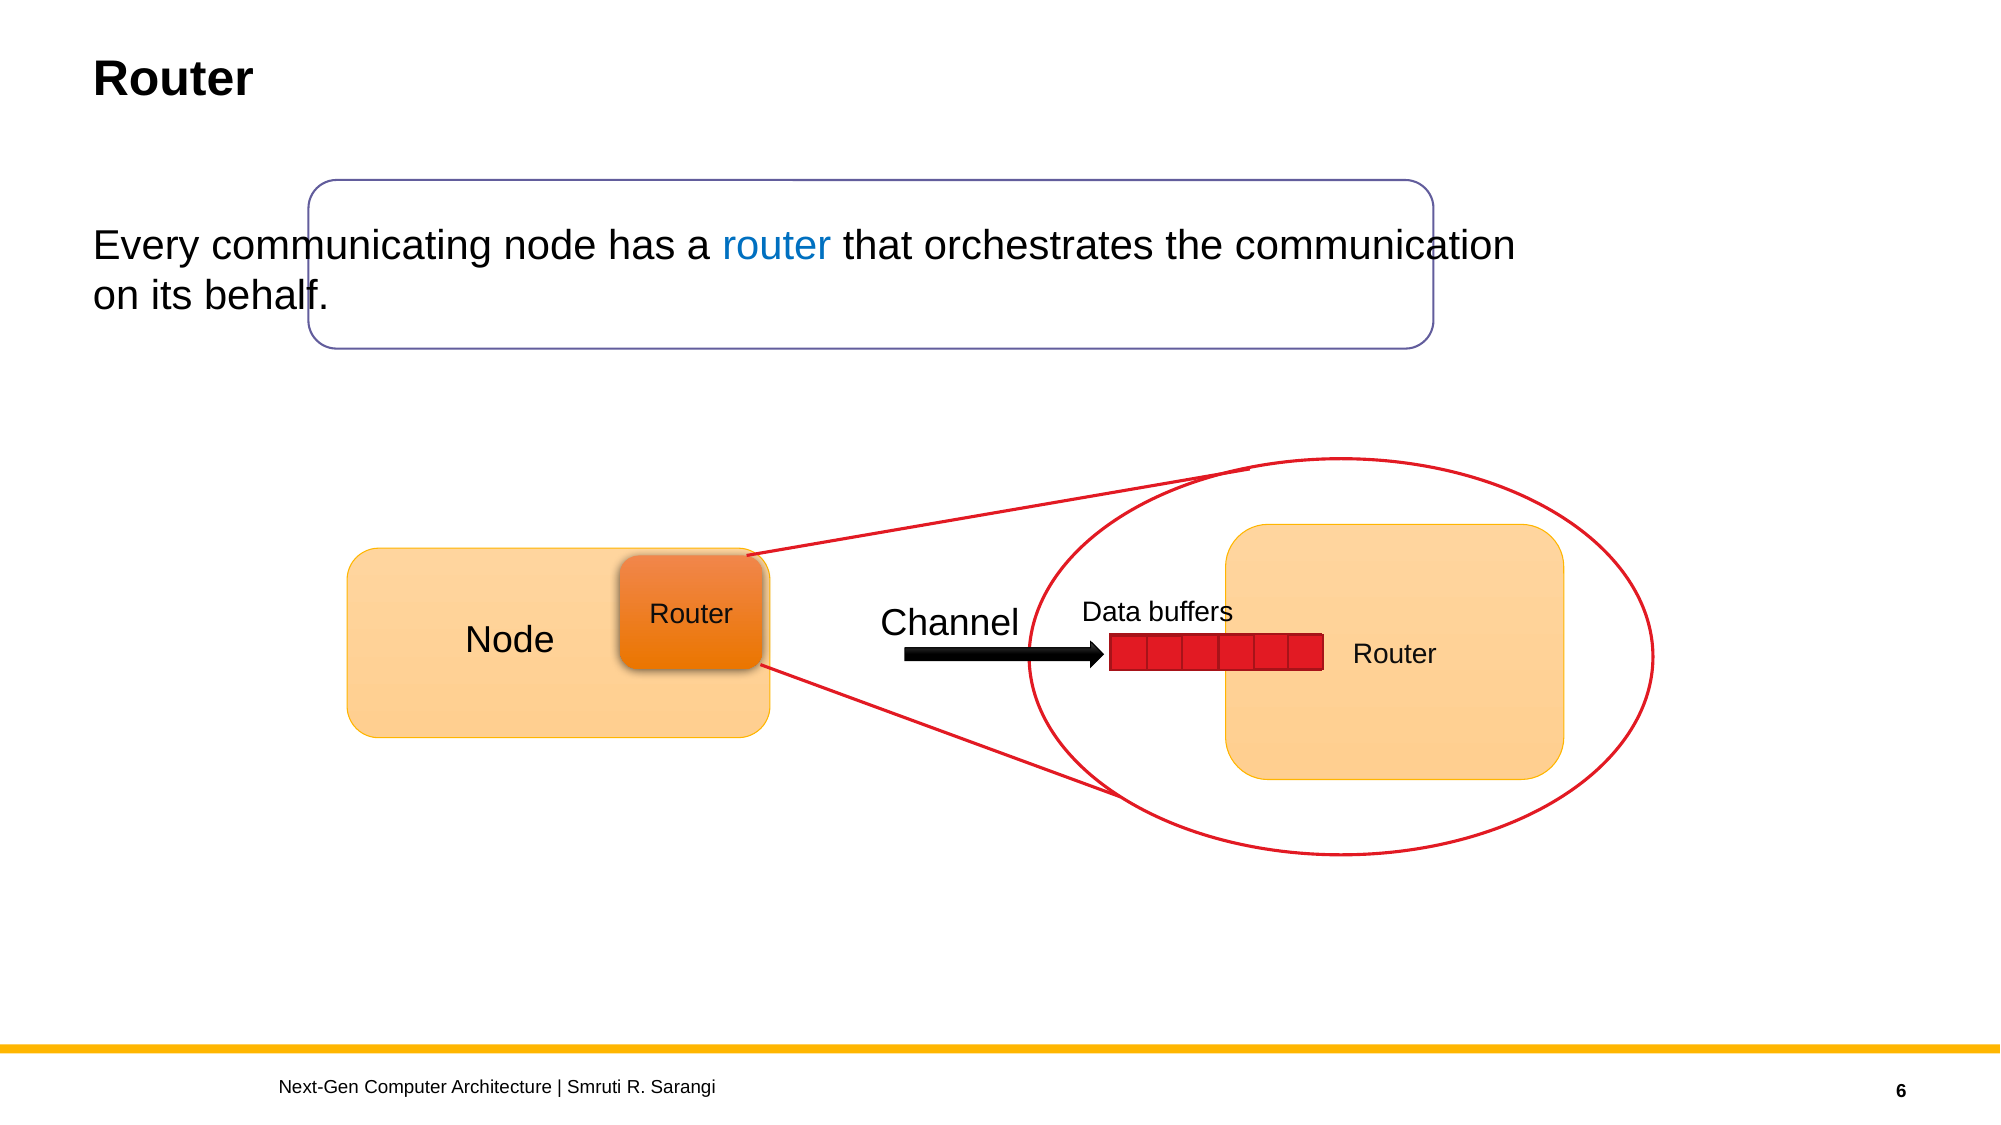

# Router

Every communicating node has a router that orchestrates the communication on its behalf.

Router

Router
Data buffers
Channel
Node

Next-Gen Computer Architecture | Smruti R. Sarangi
6